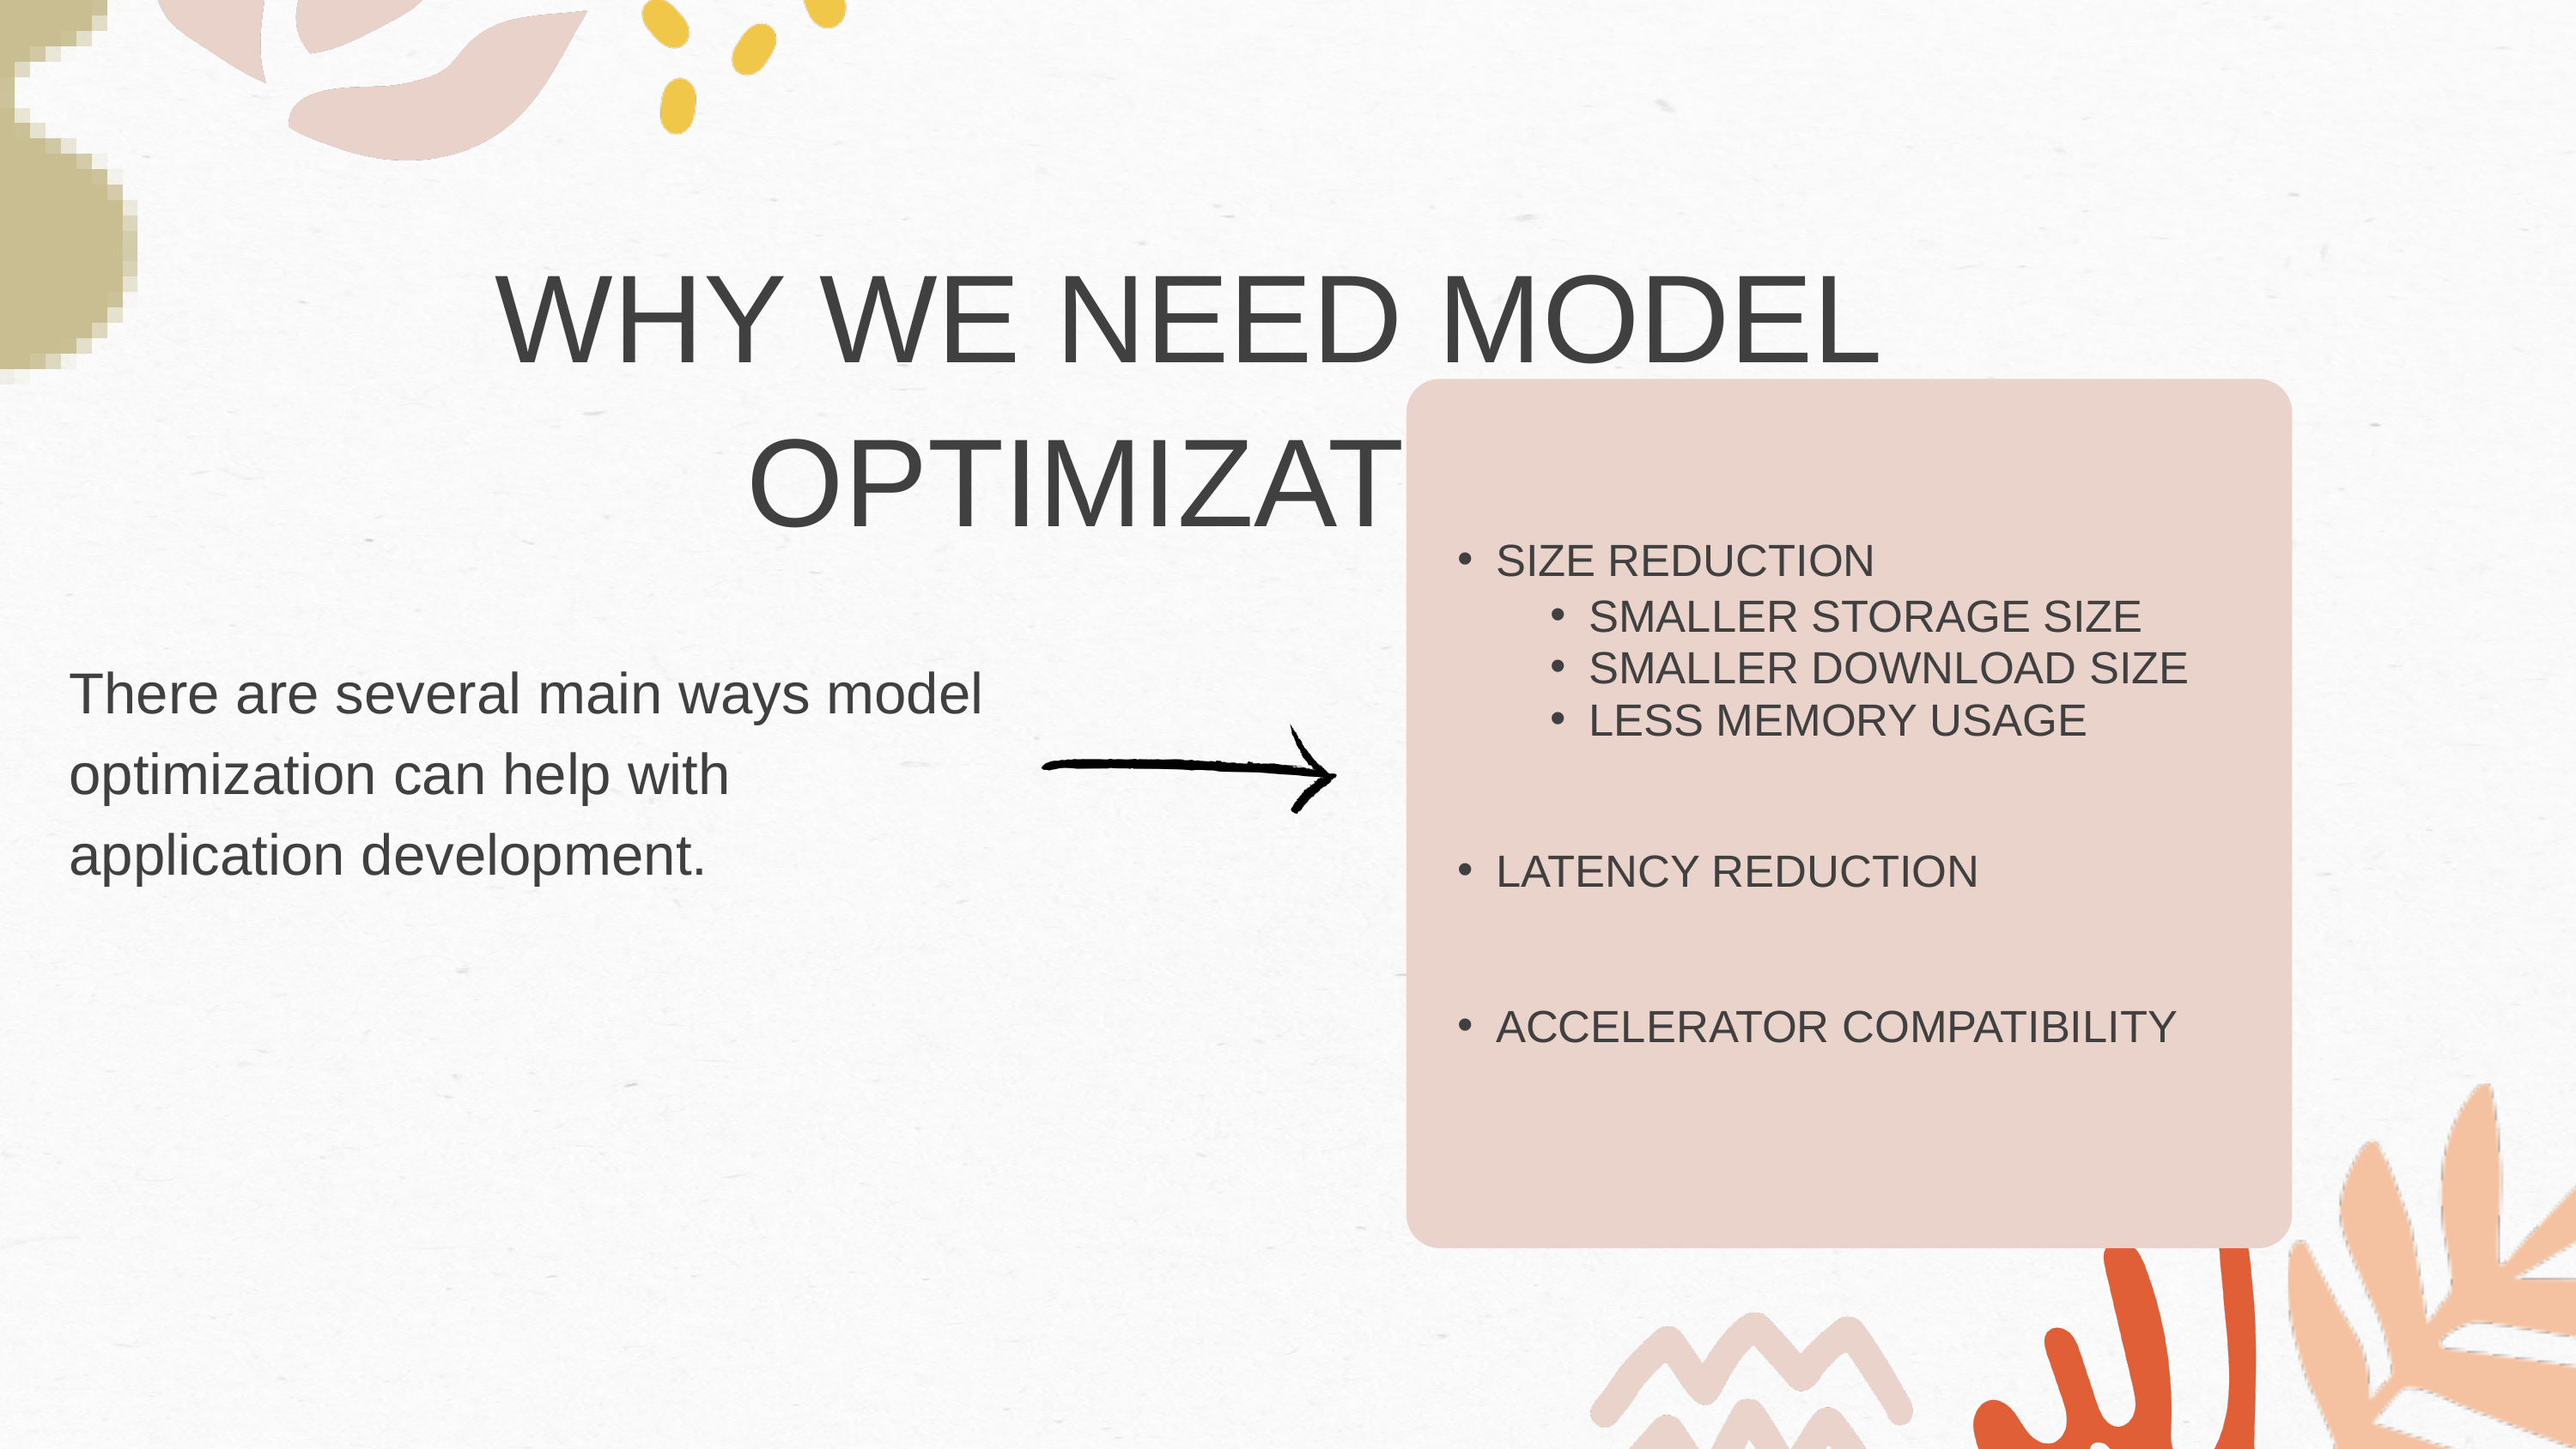

WHY WE NEED MODEL OPTIMIZATION

SIZE REDUCTION

LATENCY REDUCTION

ACCELERATOR COMPATIBILITY

SMALLER STORAGE SIZE
SMALLER DOWNLOAD SIZE
LESS MEMORY USAGE
There are several main ways model optimization can help with application development.